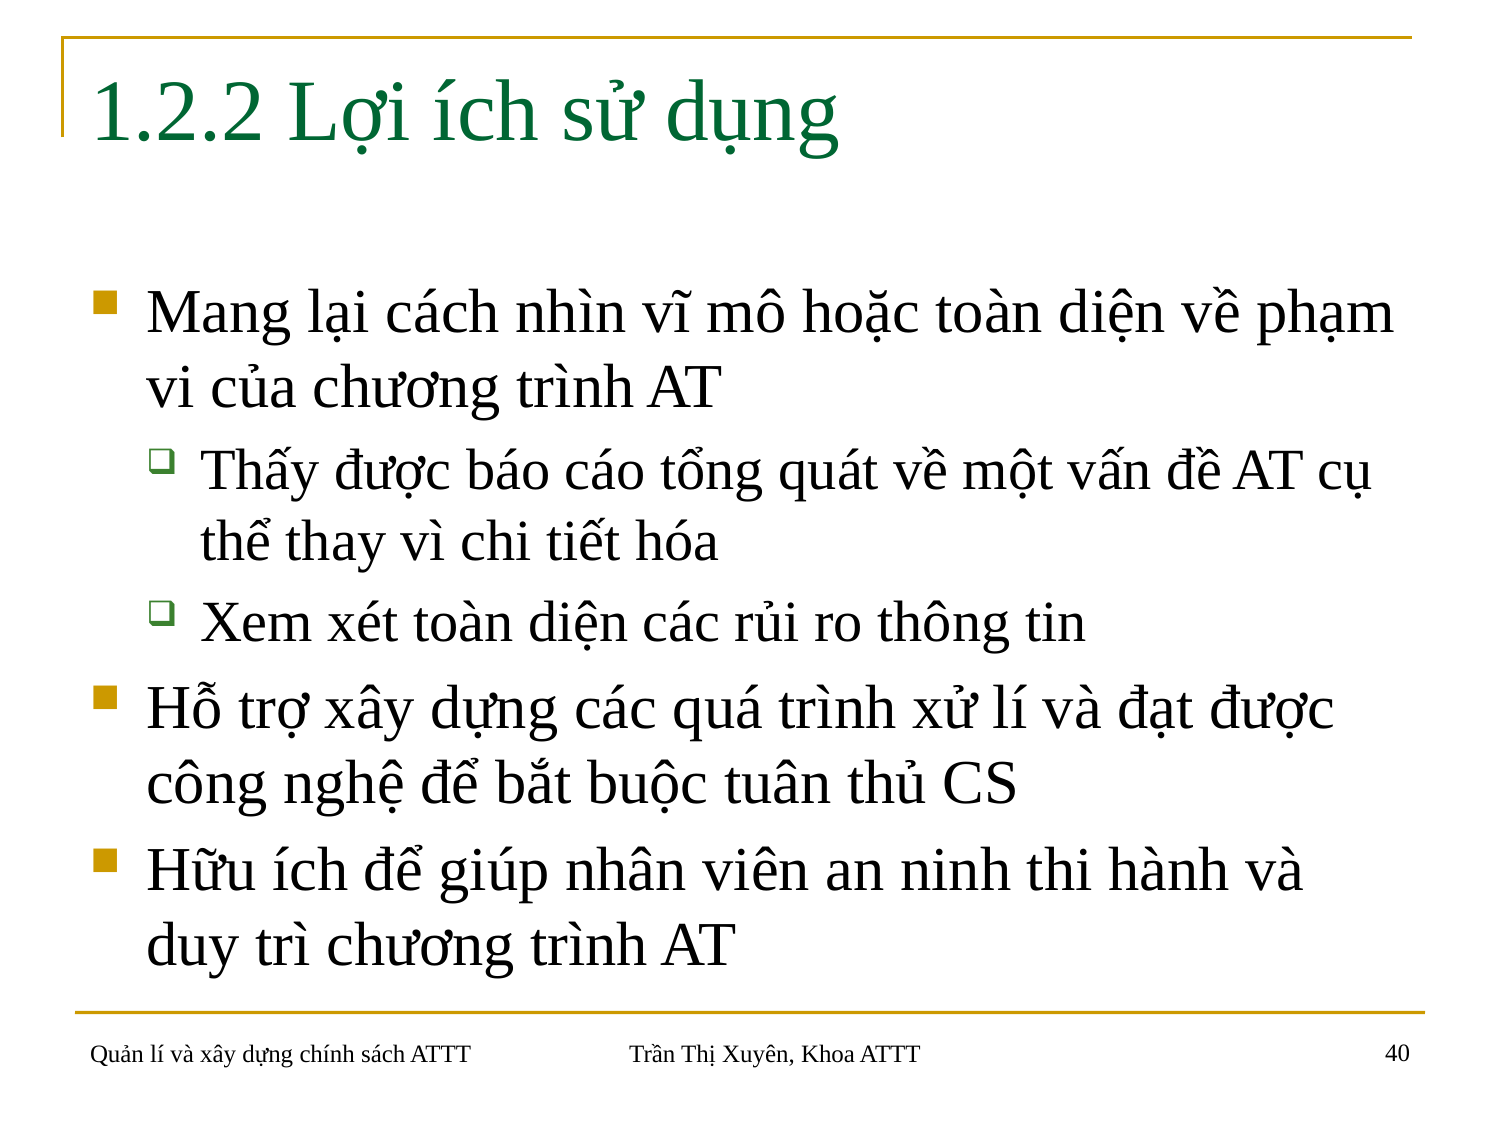

# 1.2.2 Lợi ích sử dụng
Mang lại cách nhìn vĩ mô hoặc toàn diện về phạm vi của chương trình AT
Thấy được báo cáo tổng quát về một vấn đề AT cụ thể thay vì chi tiết hóa
Xem xét toàn diện các rủi ro thông tin
Hỗ trợ xây dựng các quá trình xử lí và đạt được công nghệ để bắt buộc tuân thủ CS
Hữu ích để giúp nhân viên an ninh thi hành và duy trì chương trình AT
40
Quản lí và xây dựng chính sách ATTT
Trần Thị Xuyên, Khoa ATTT